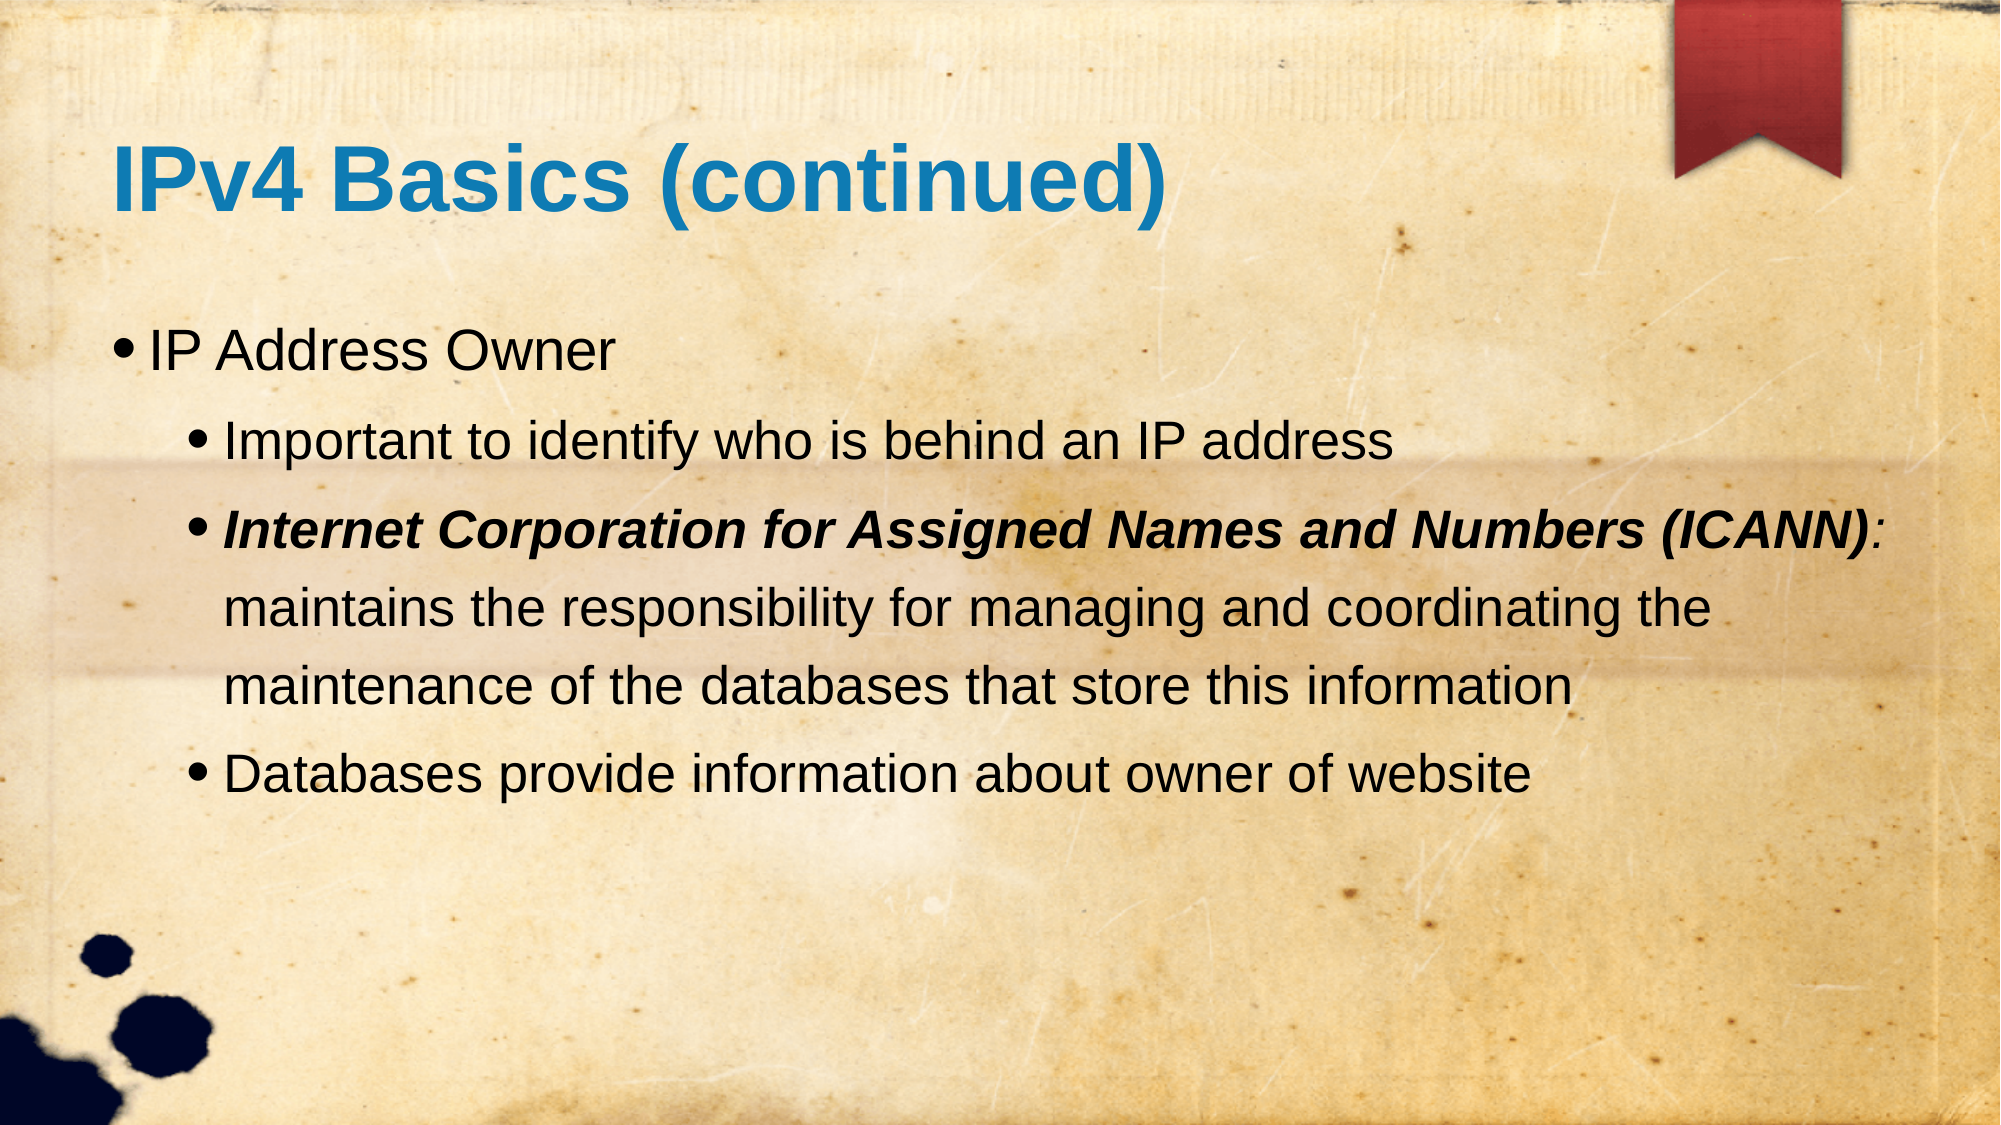

IPv4 Basics (continued)
IP Address Owner
Important to identify who is behind an IP address
Internet Corporation for Assigned Names and Numbers (ICANN): maintains the responsibility for managing and coordinating the maintenance of the databases that store this information
Databases provide information about owner of website